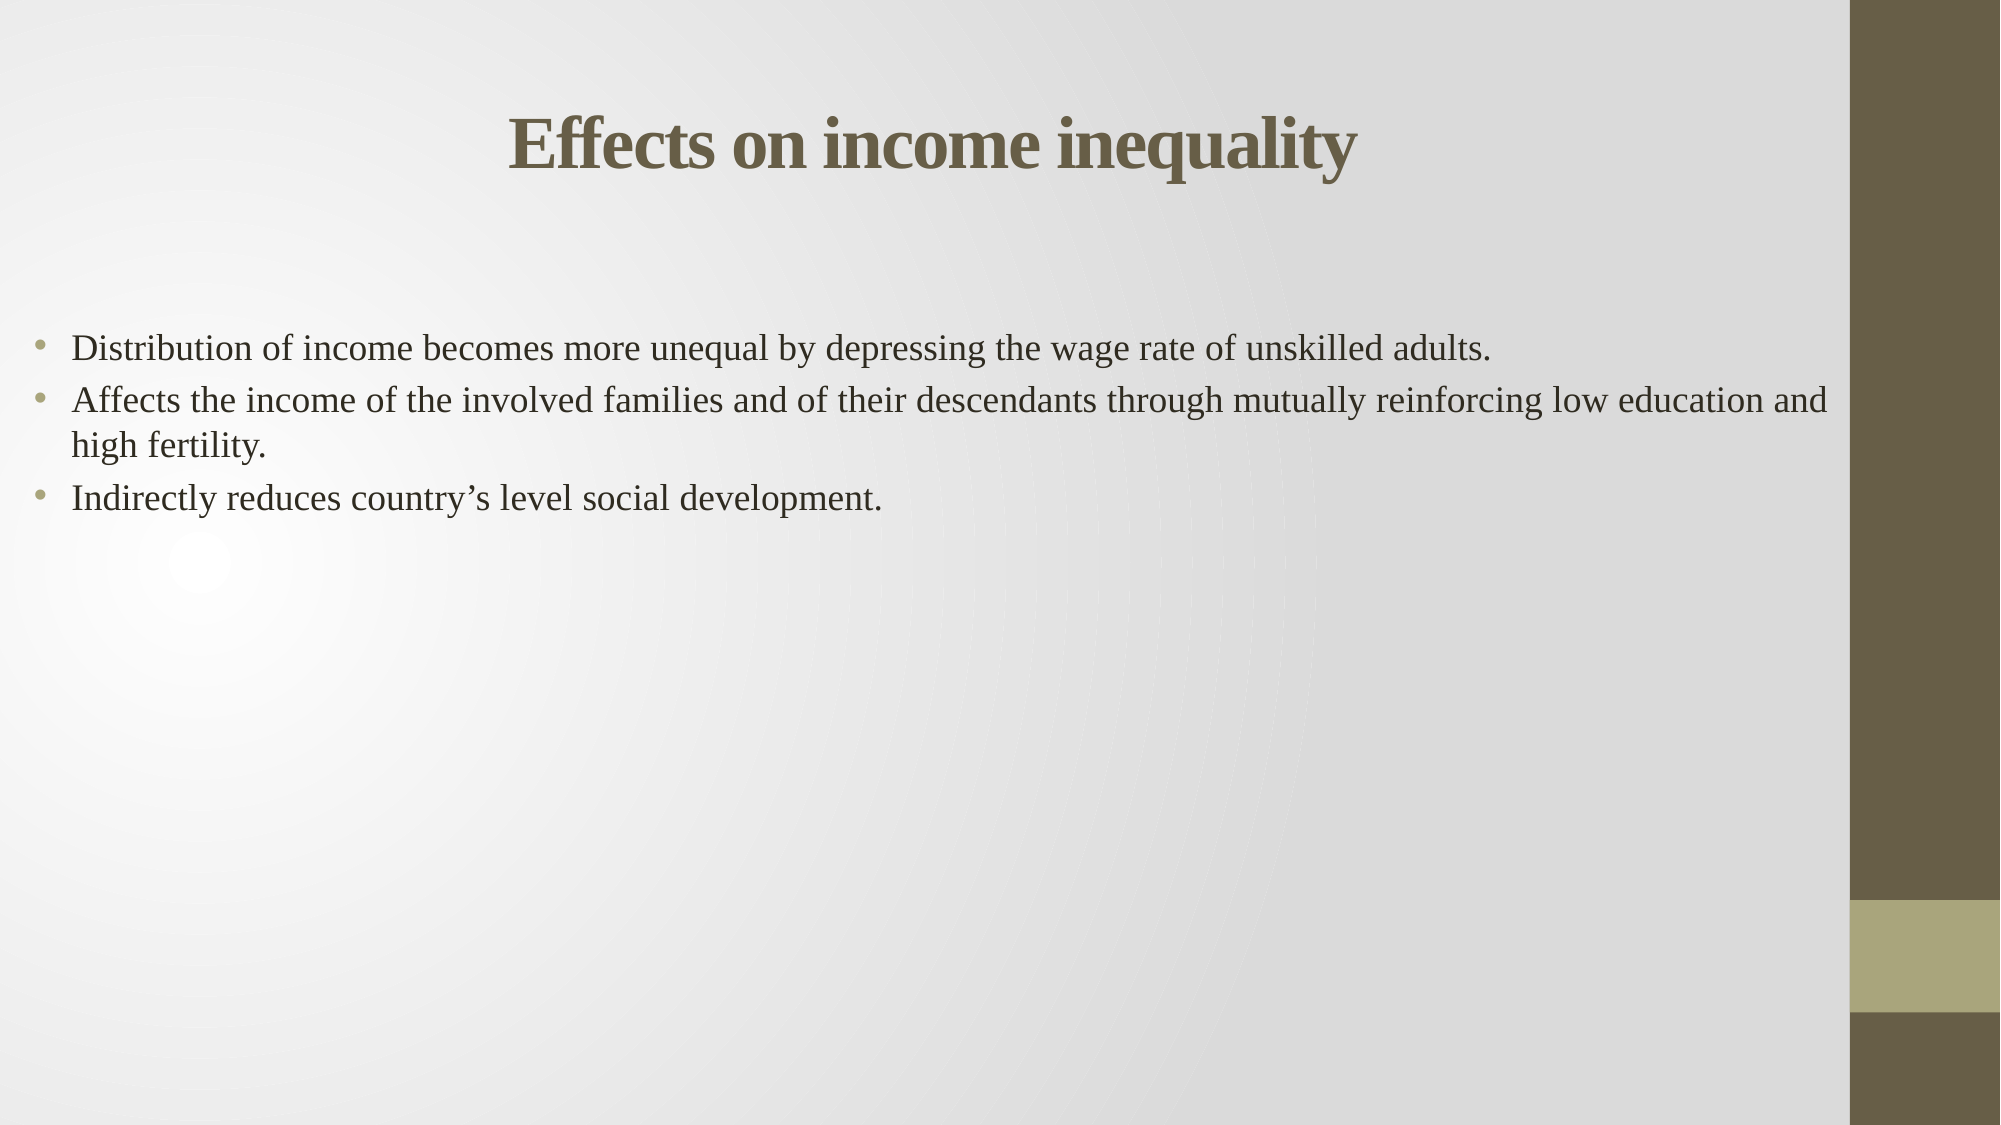

# Effects on income inequality

Distribution of income becomes more unequal by depressing the wage rate of unskilled adults.
Affects the income of the involved families and of their descendants through mutually reinforcing low education and high fertility.
Indirectly reduces country’s level social development.